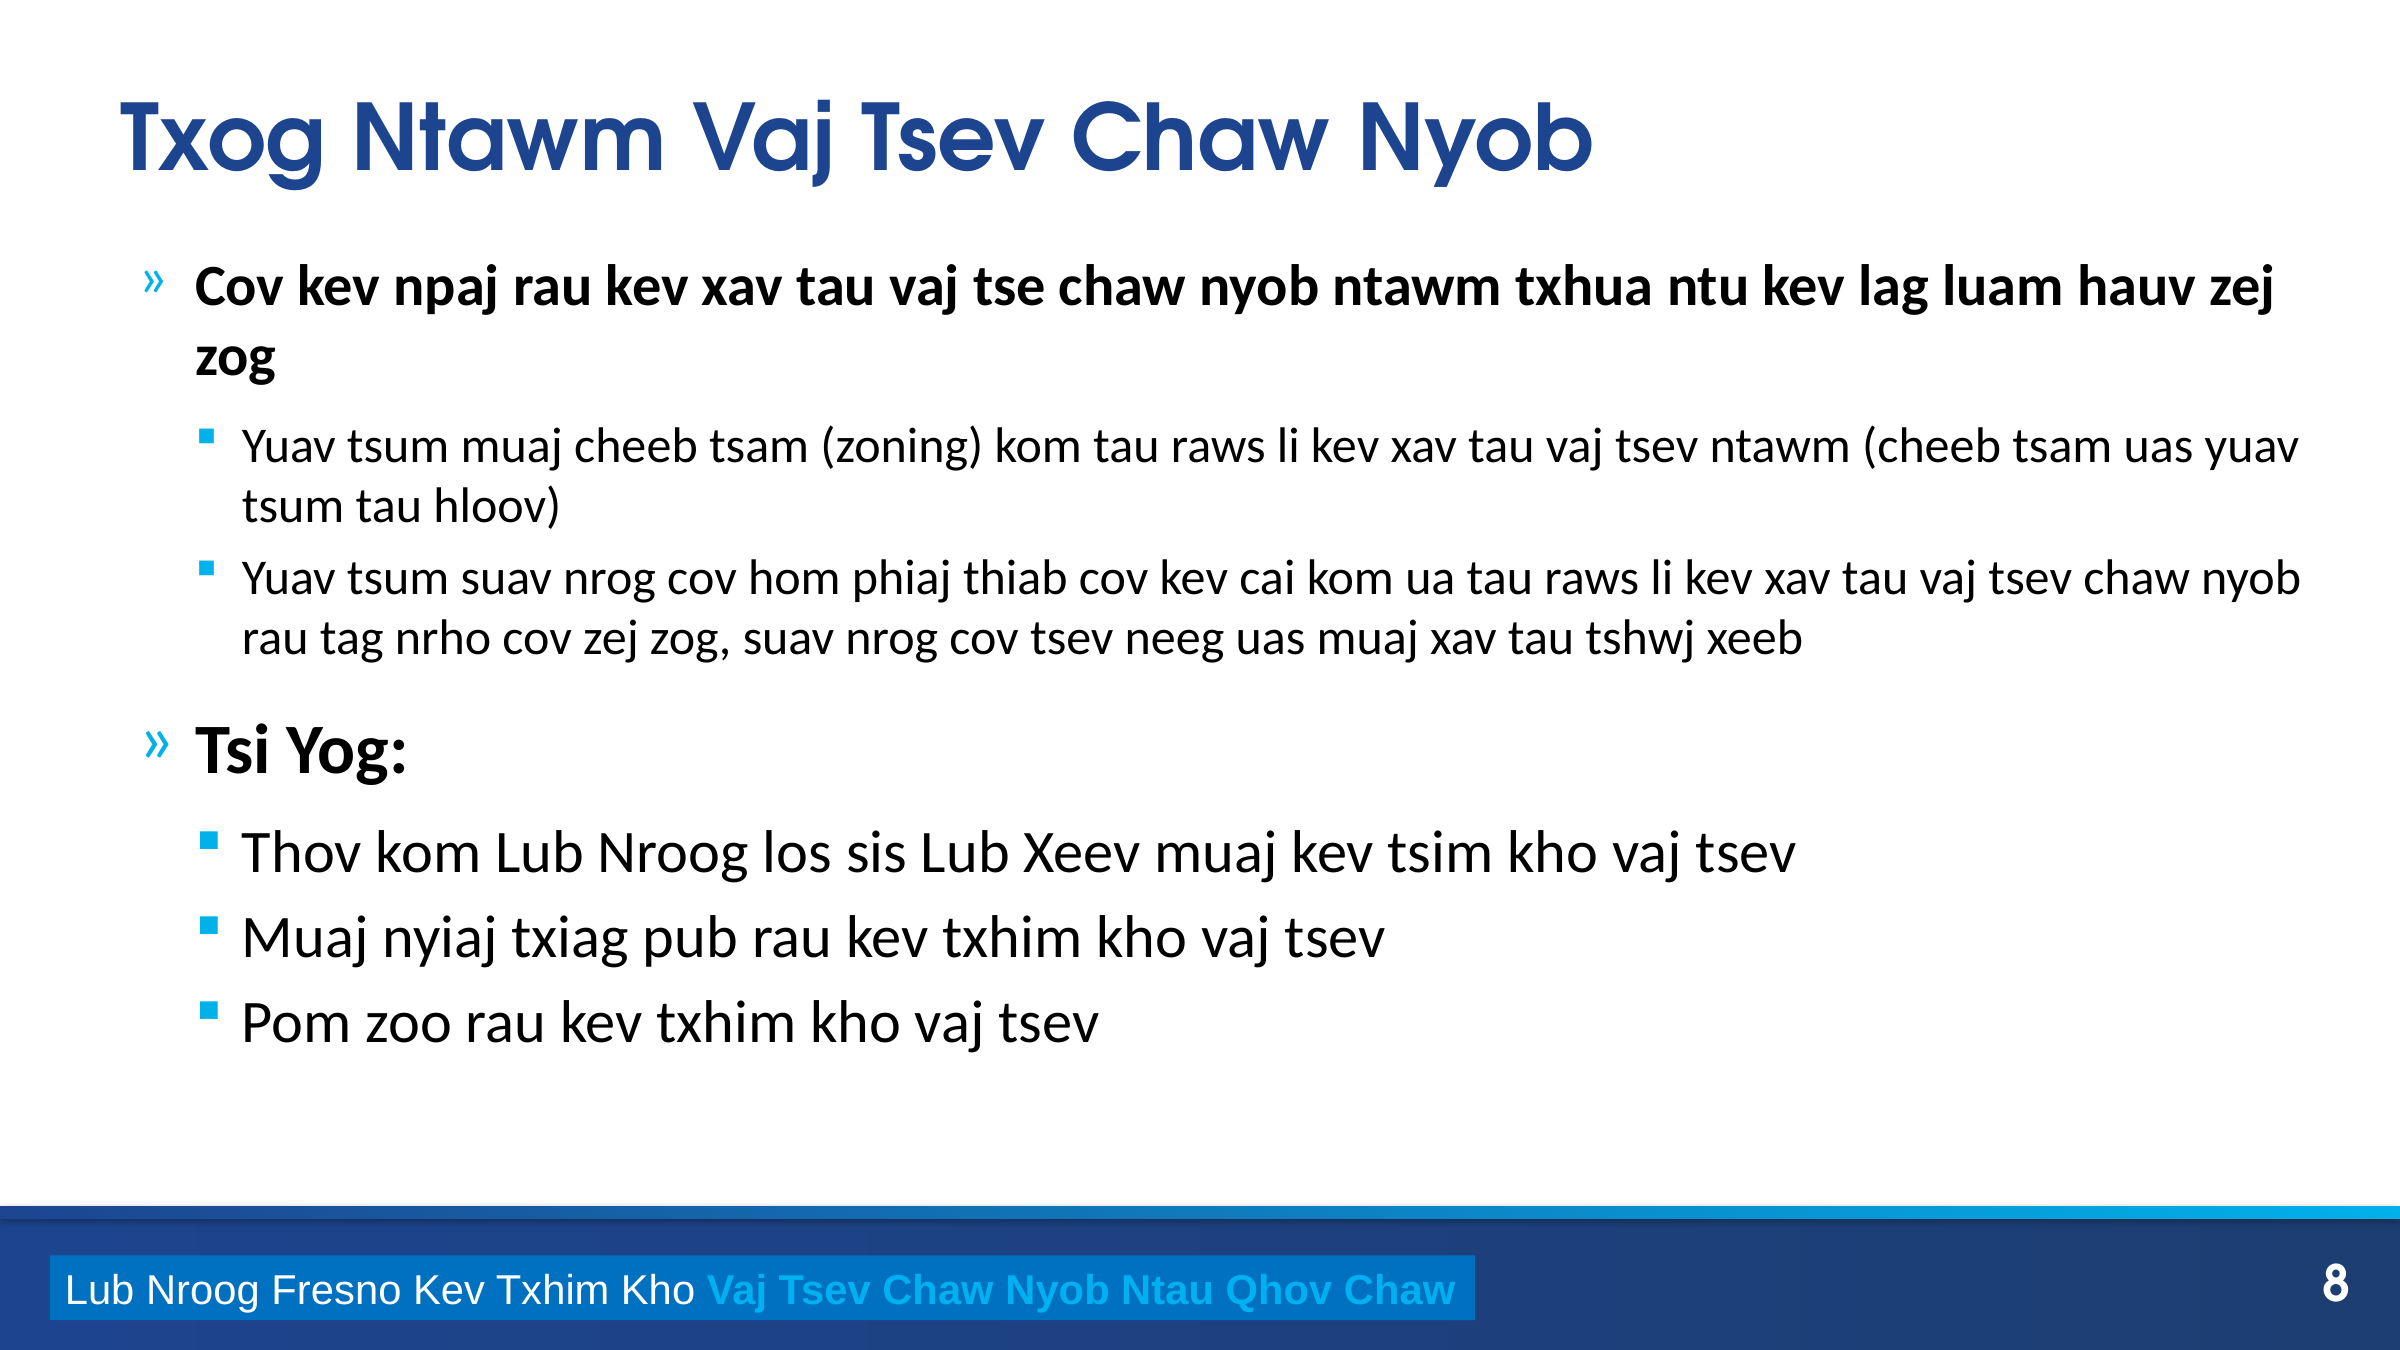

# Txog Ntawm Vaj Tsev Chaw Nyob
Cov kev npaj rau kev xav tau vaj tse chaw nyob ntawm txhua ntu kev lag luam hauv zej zog
Yuav tsum muaj cheeb tsam (zoning) kom tau raws li kev xav tau vaj tsev ntawm (cheeb tsam uas yuav tsum tau hloov)
Yuav tsum suav nrog cov hom phiaj thiab cov kev cai kom ua tau raws li kev xav tau vaj tsev chaw nyob rau tag nrho cov zej zog, suav nrog cov tsev neeg uas muaj xav tau tshwj xeeb
Tsi Yog:
Thov kom Lub Nroog los sis Lub Xeev muaj kev tsim kho vaj tsev
Muaj nyiaj txiag pub rau kev txhim kho vaj tsev
Pom zoo rau kev txhim kho vaj tsev

Lub Nroog Fresno Kev Txhim Kho Vaj Tsev Chaw Nyob Ntau Qhov Chaw